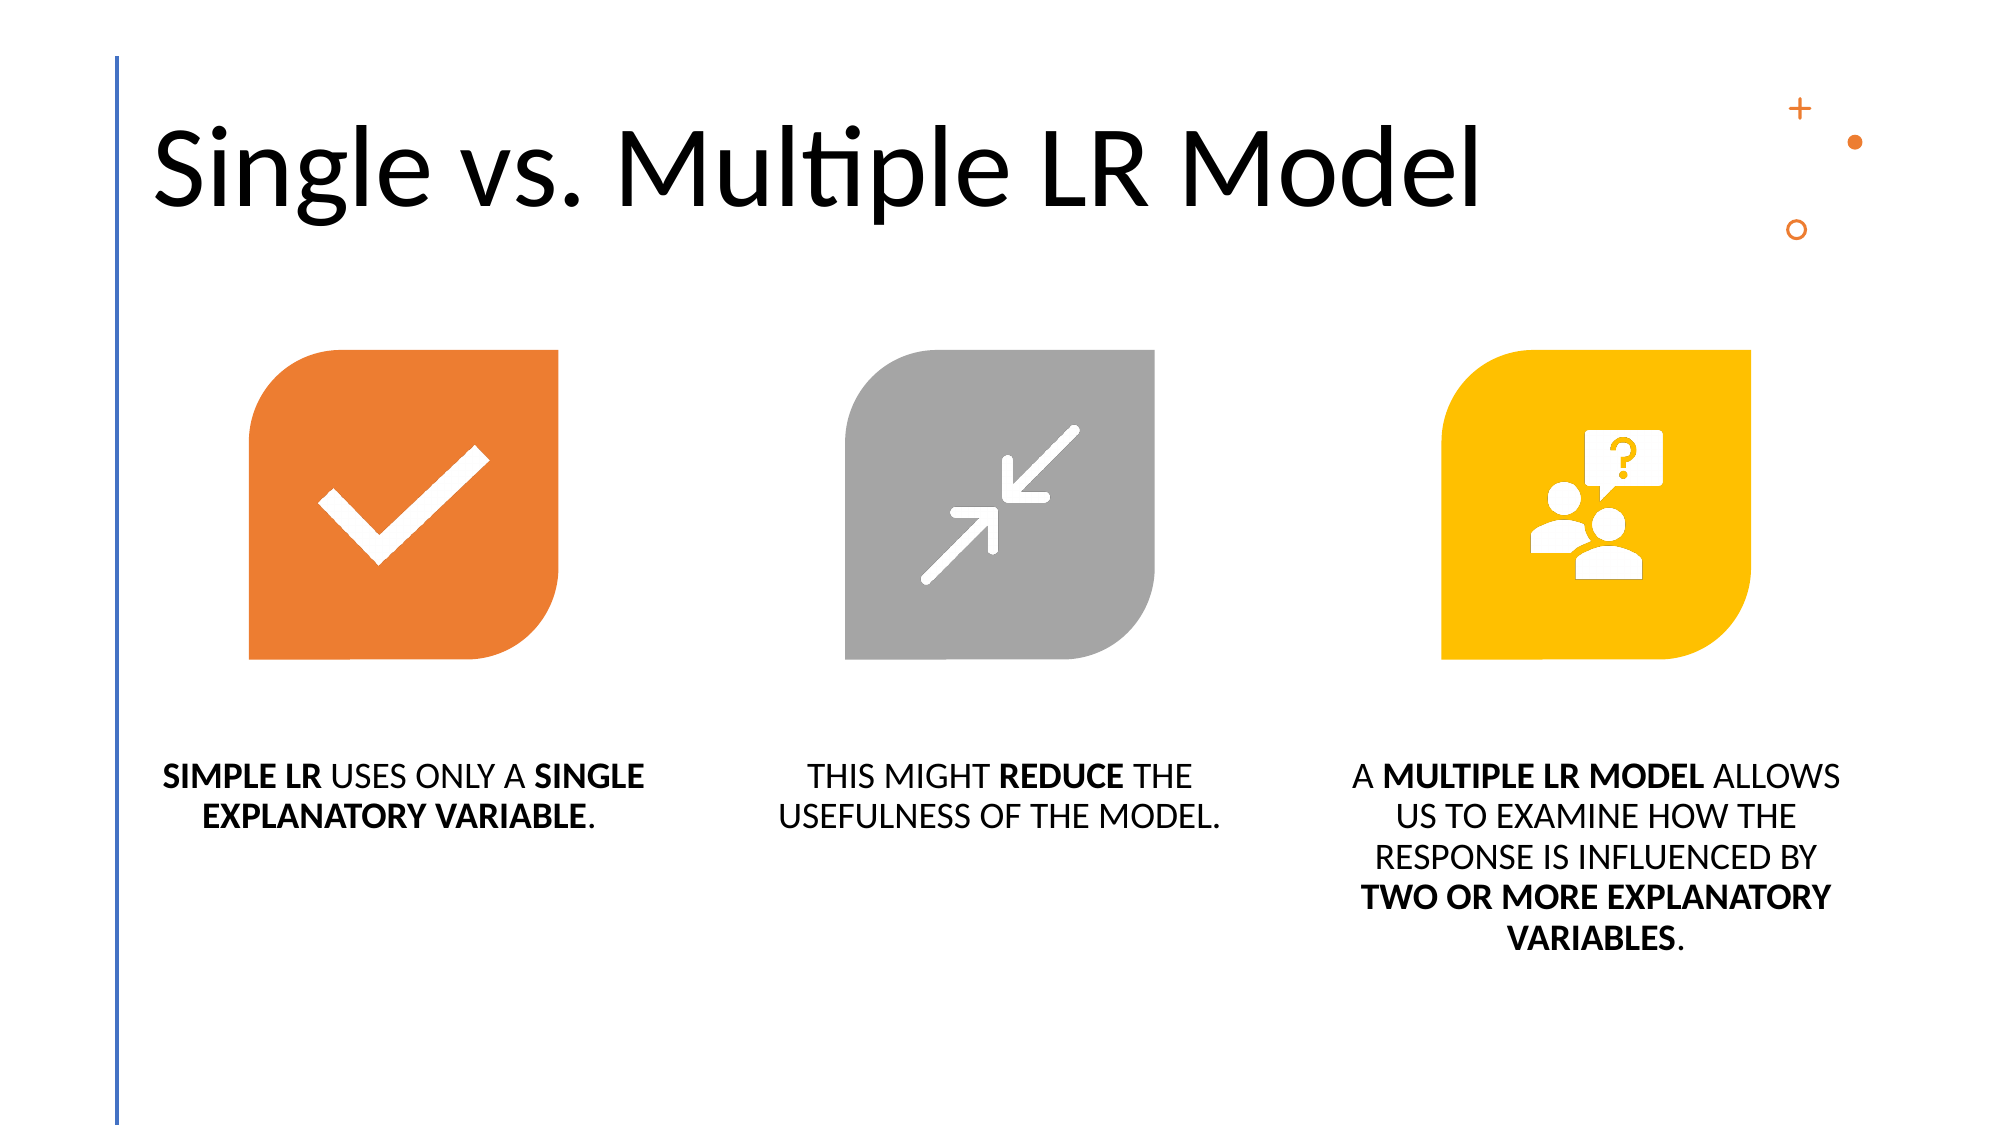

# Single vs. Multiple LR Model

Simple LR uses only a single explanatory variable.
This might reduce the usefulness of the model.
A multiple LR model allows us to examine how the response is influenced by two or more explanatory variables.